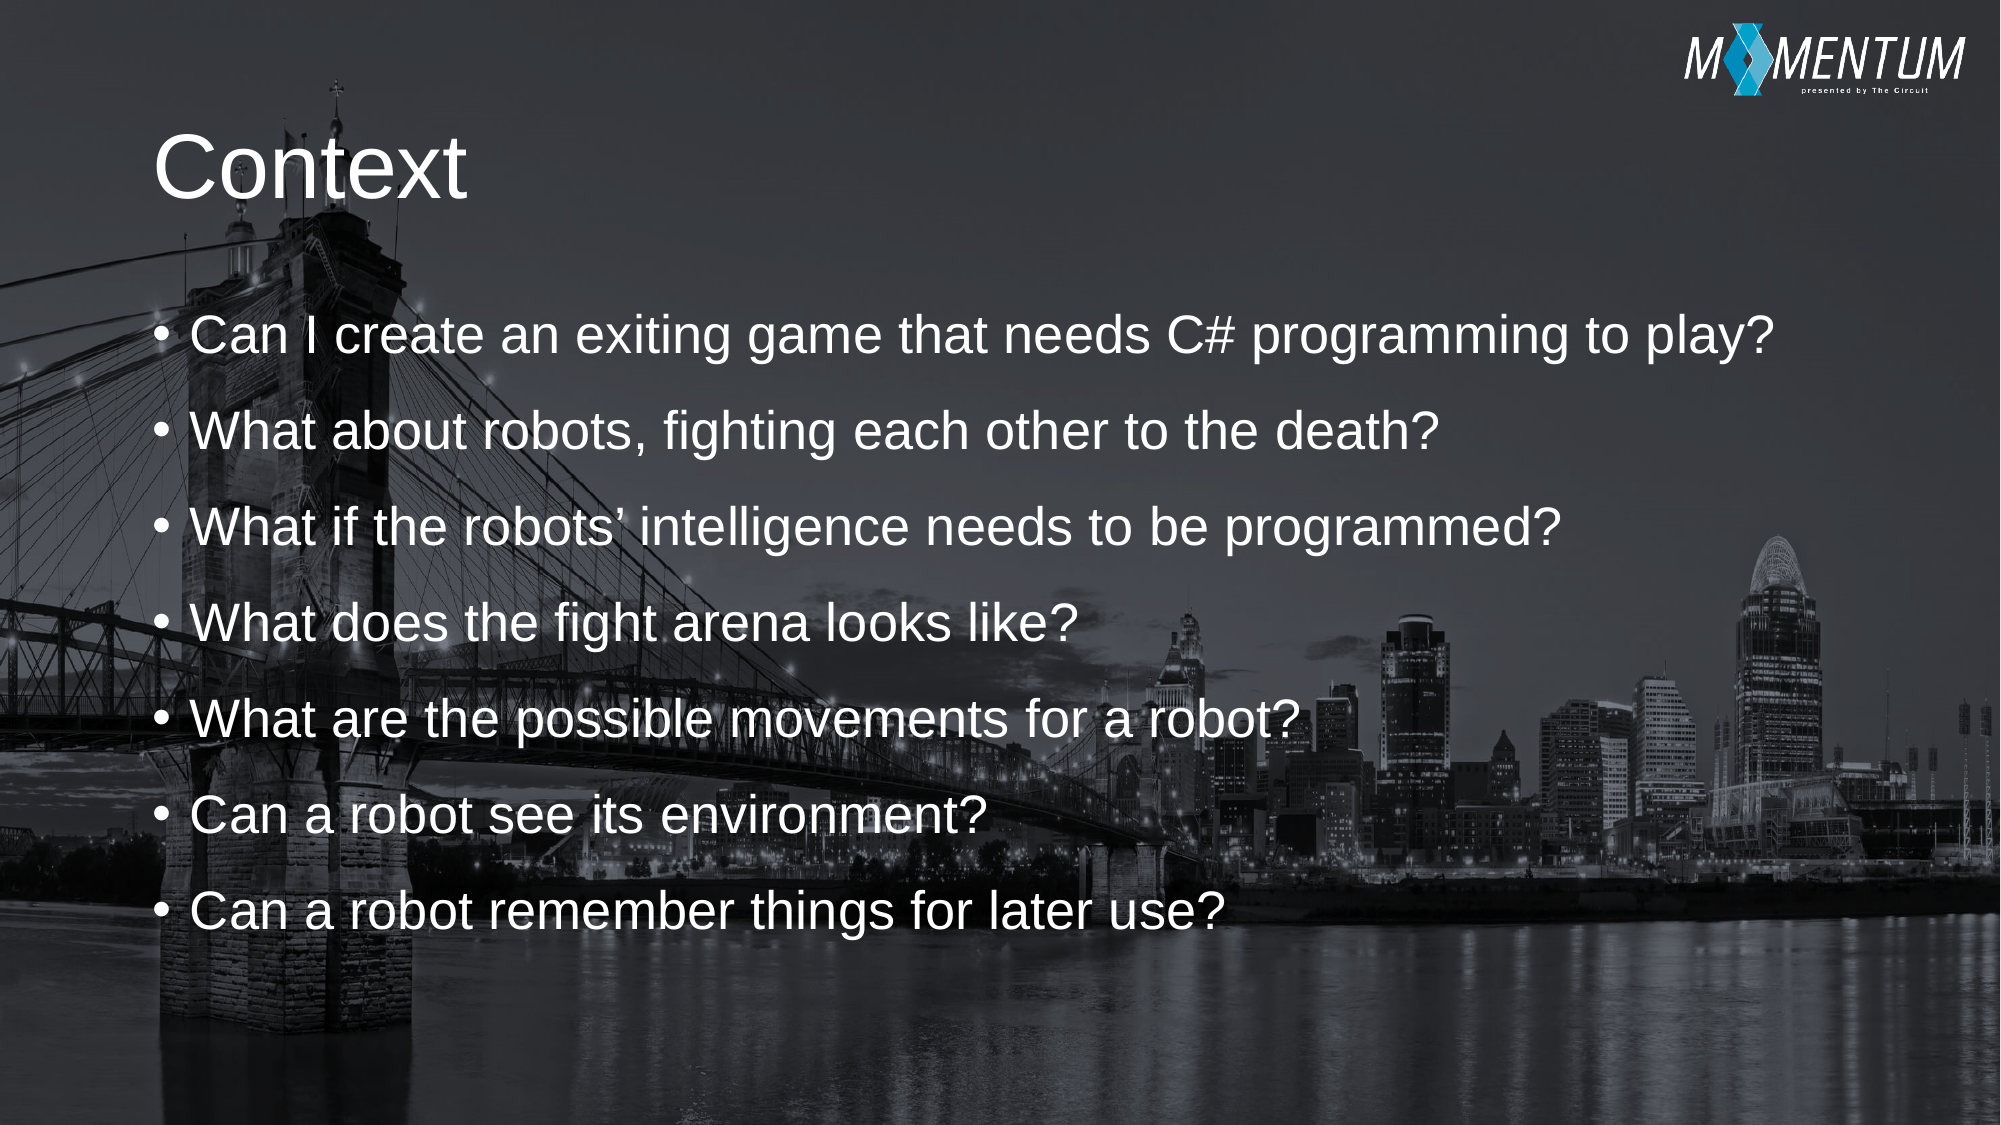

# Context
Can I create an exiting game that needs C# programming to play?
What about robots, fighting each other to the death?
What if the robots’ intelligence needs to be programmed?
What does the fight arena looks like?
What are the possible movements for a robot?
Can a robot see its environment?
Can a robot remember things for later use?